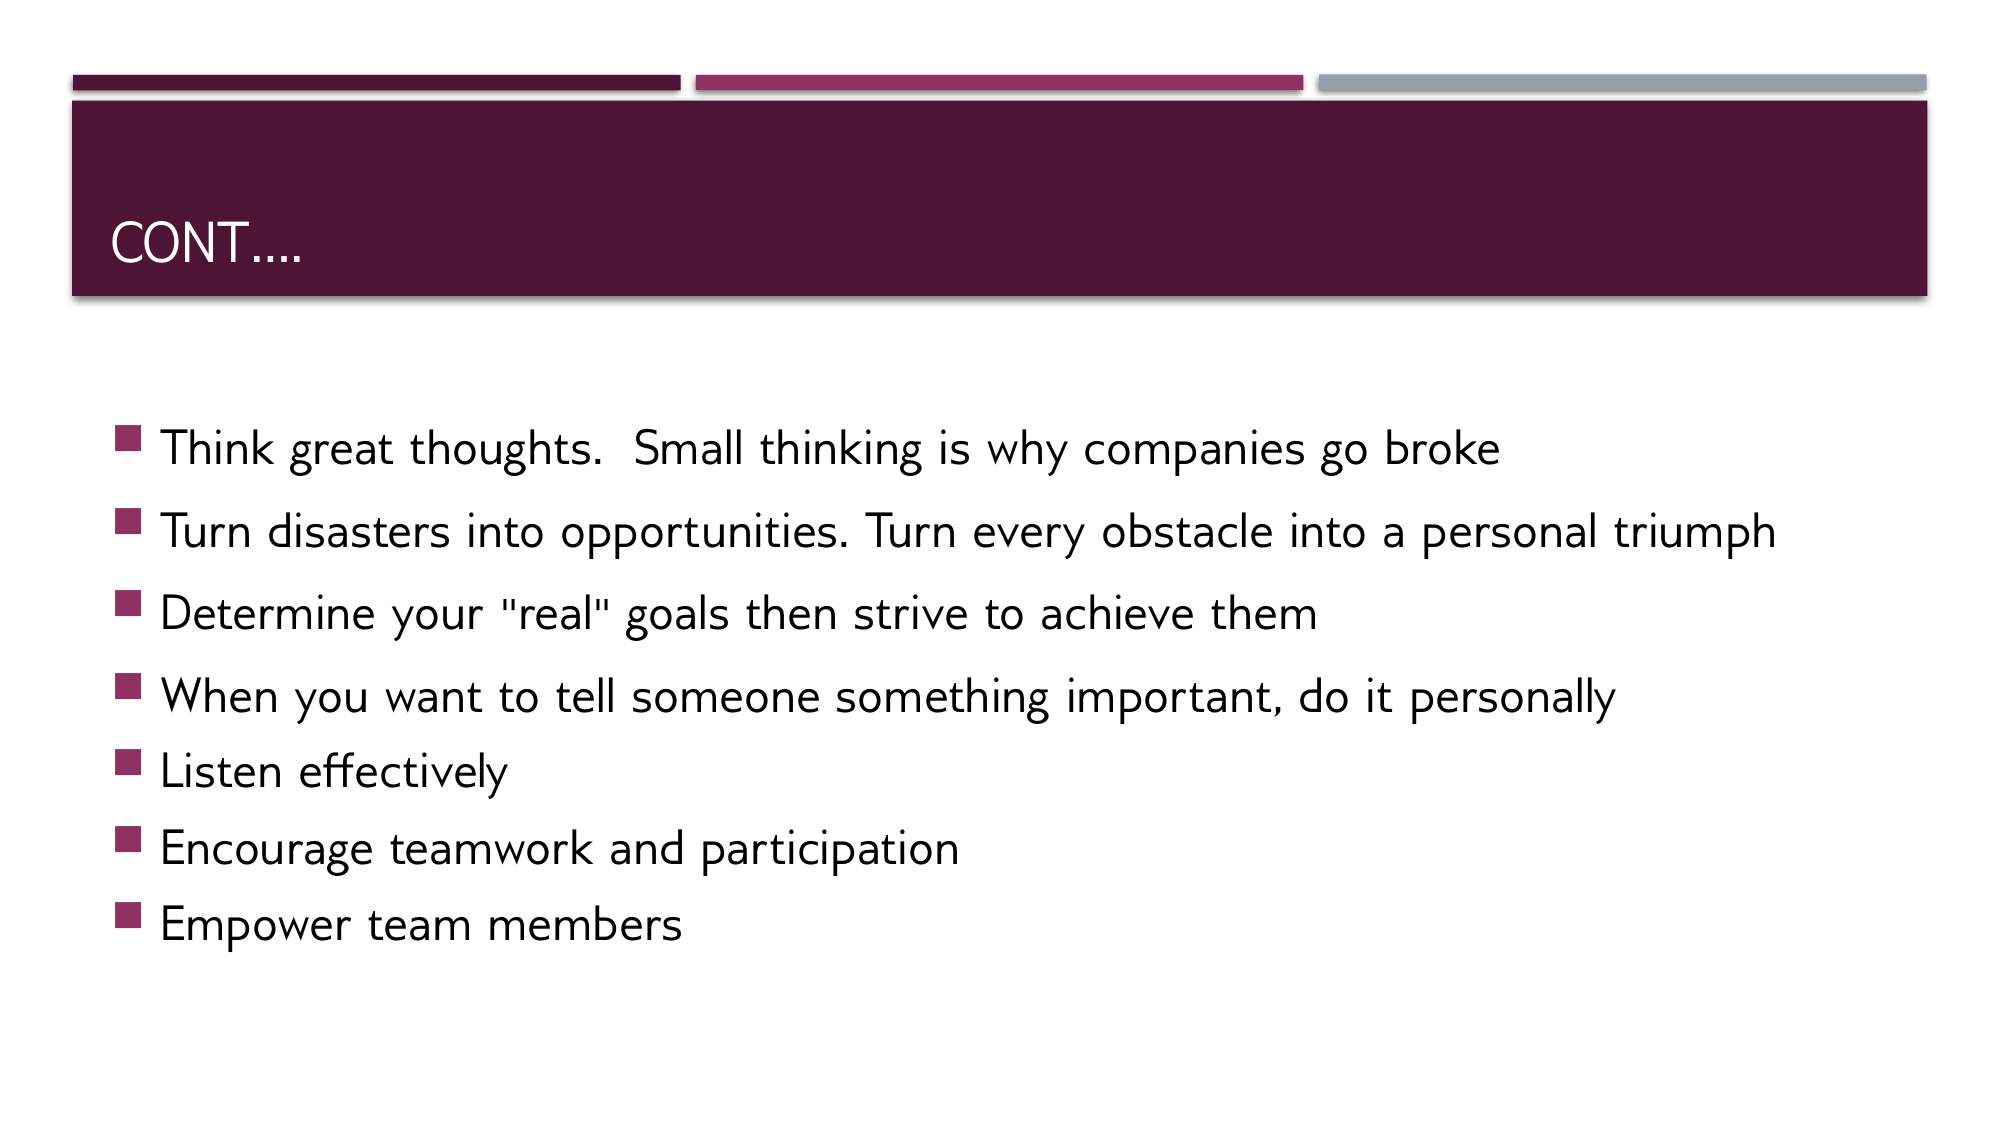

# CONT….
Think great thoughts.  Small thinking is why companies go broke
Turn disasters into opportunities. Turn every obstacle into a personal triumph
Determine your "real" goals then strive to achieve them
When you want to tell someone something important, do it personally
Listen effectively
Encourage teamwork and participation
Empower team members